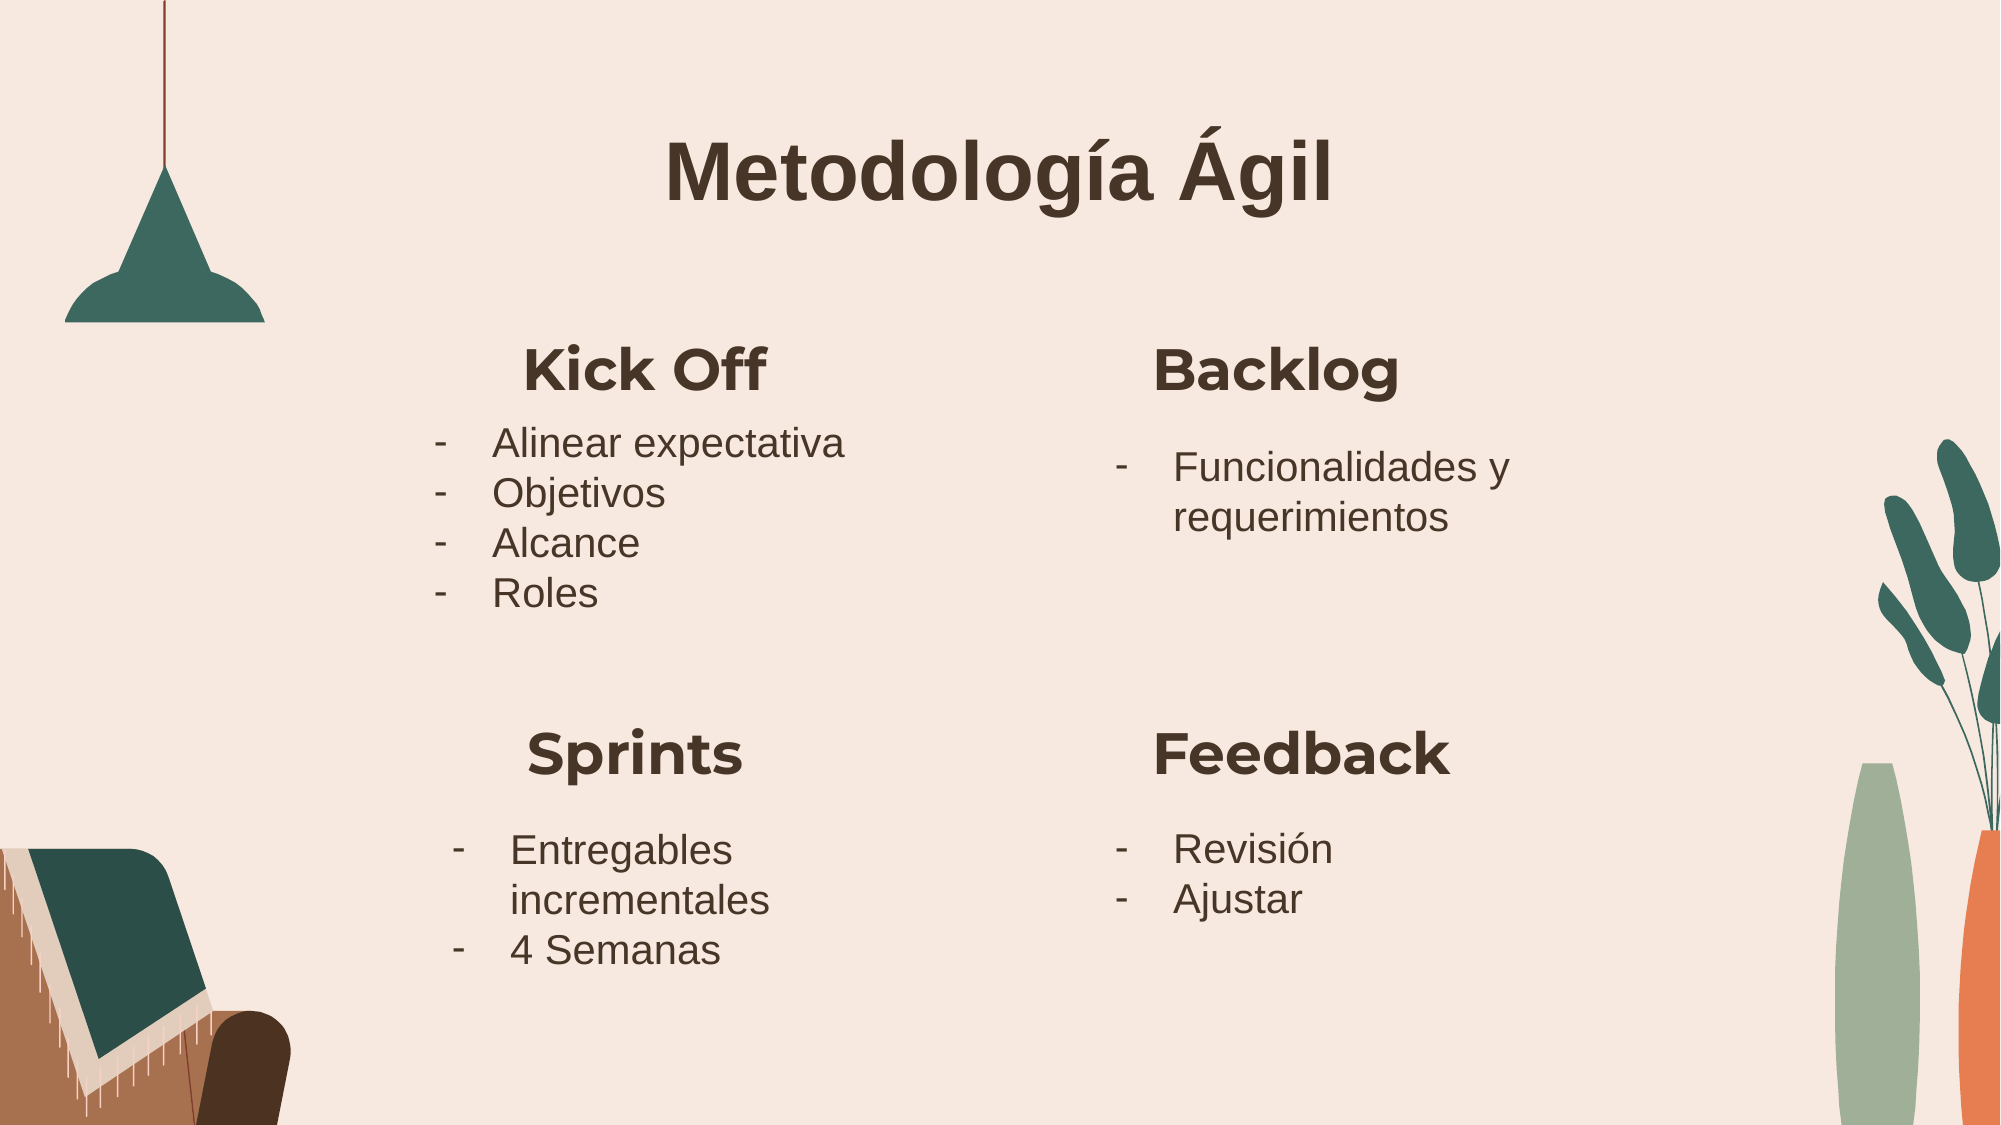

# Metodología Ágil
Backlog
Kick Off
Alinear expectativa
Objetivos
Alcance
Roles
Funcionalidades y requerimientos
Sprints
Feedback
Entregables incrementales
4 Semanas
Revisión
Ajustar